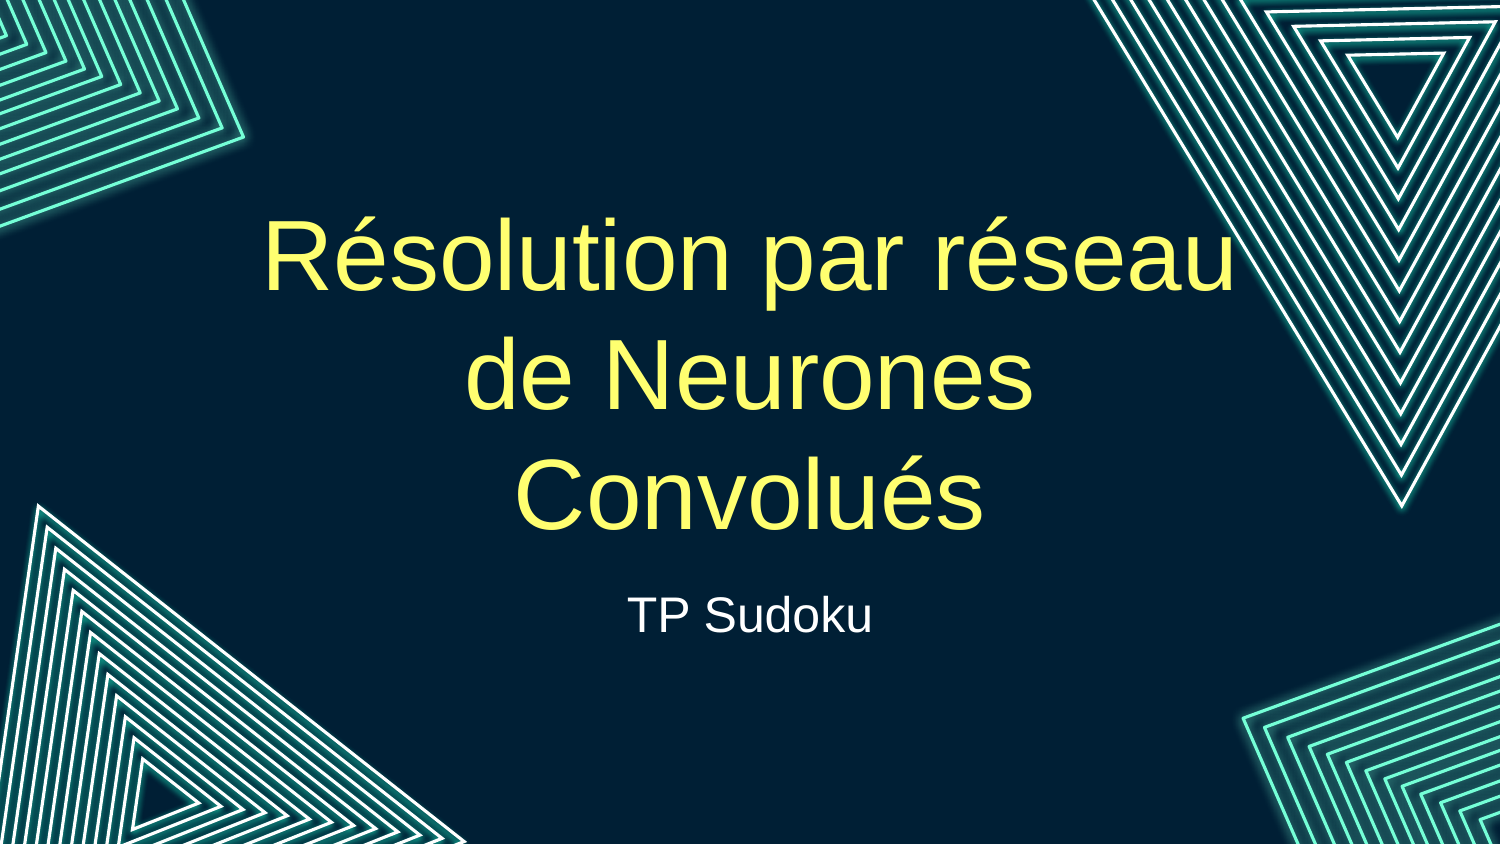

# Résolution par réseau de Neurones Convolués
TP Sudoku